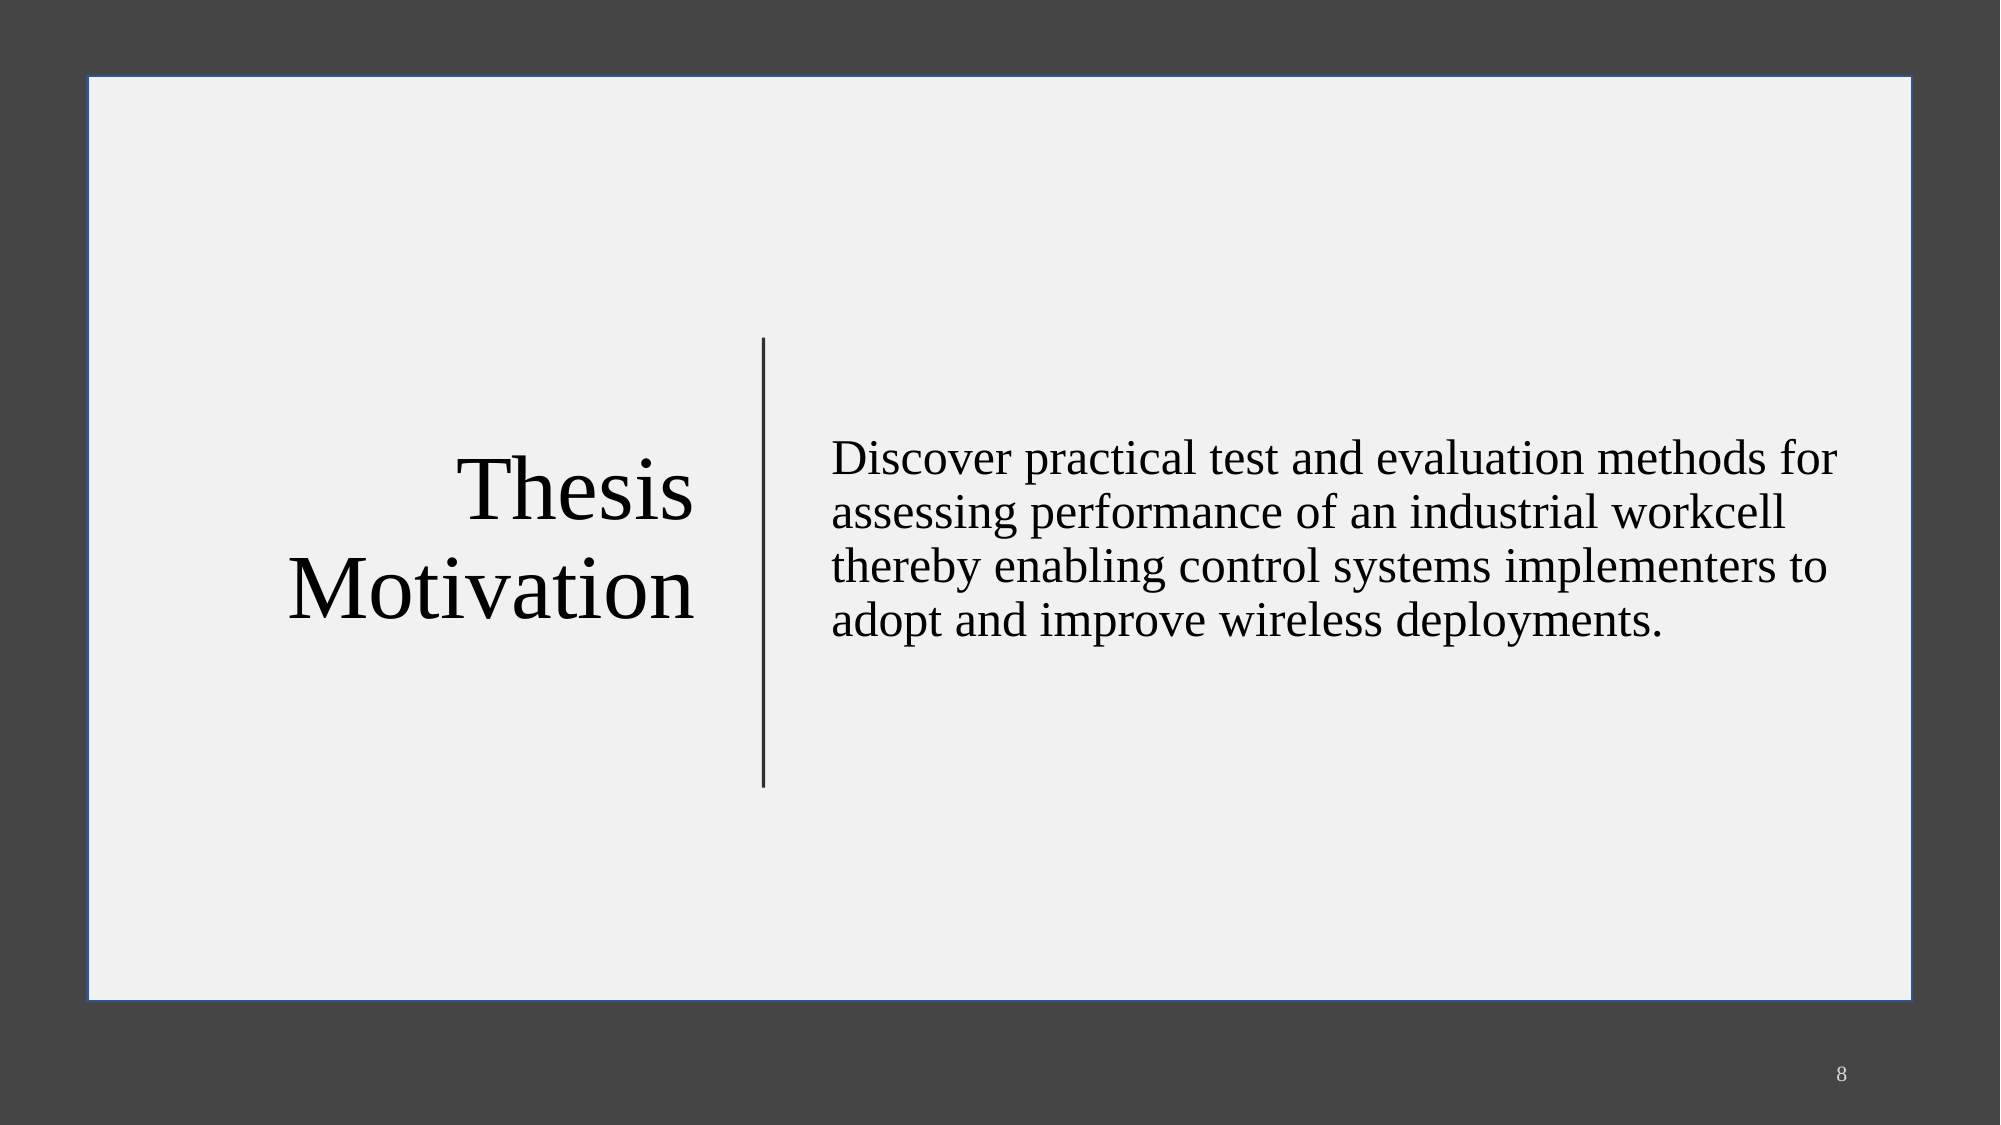

# Thesis Motivation
Discover practical test and evaluation methods for assessing performance of an industrial workcell thereby enabling control systems implementers to adopt and improve wireless deployments.
8